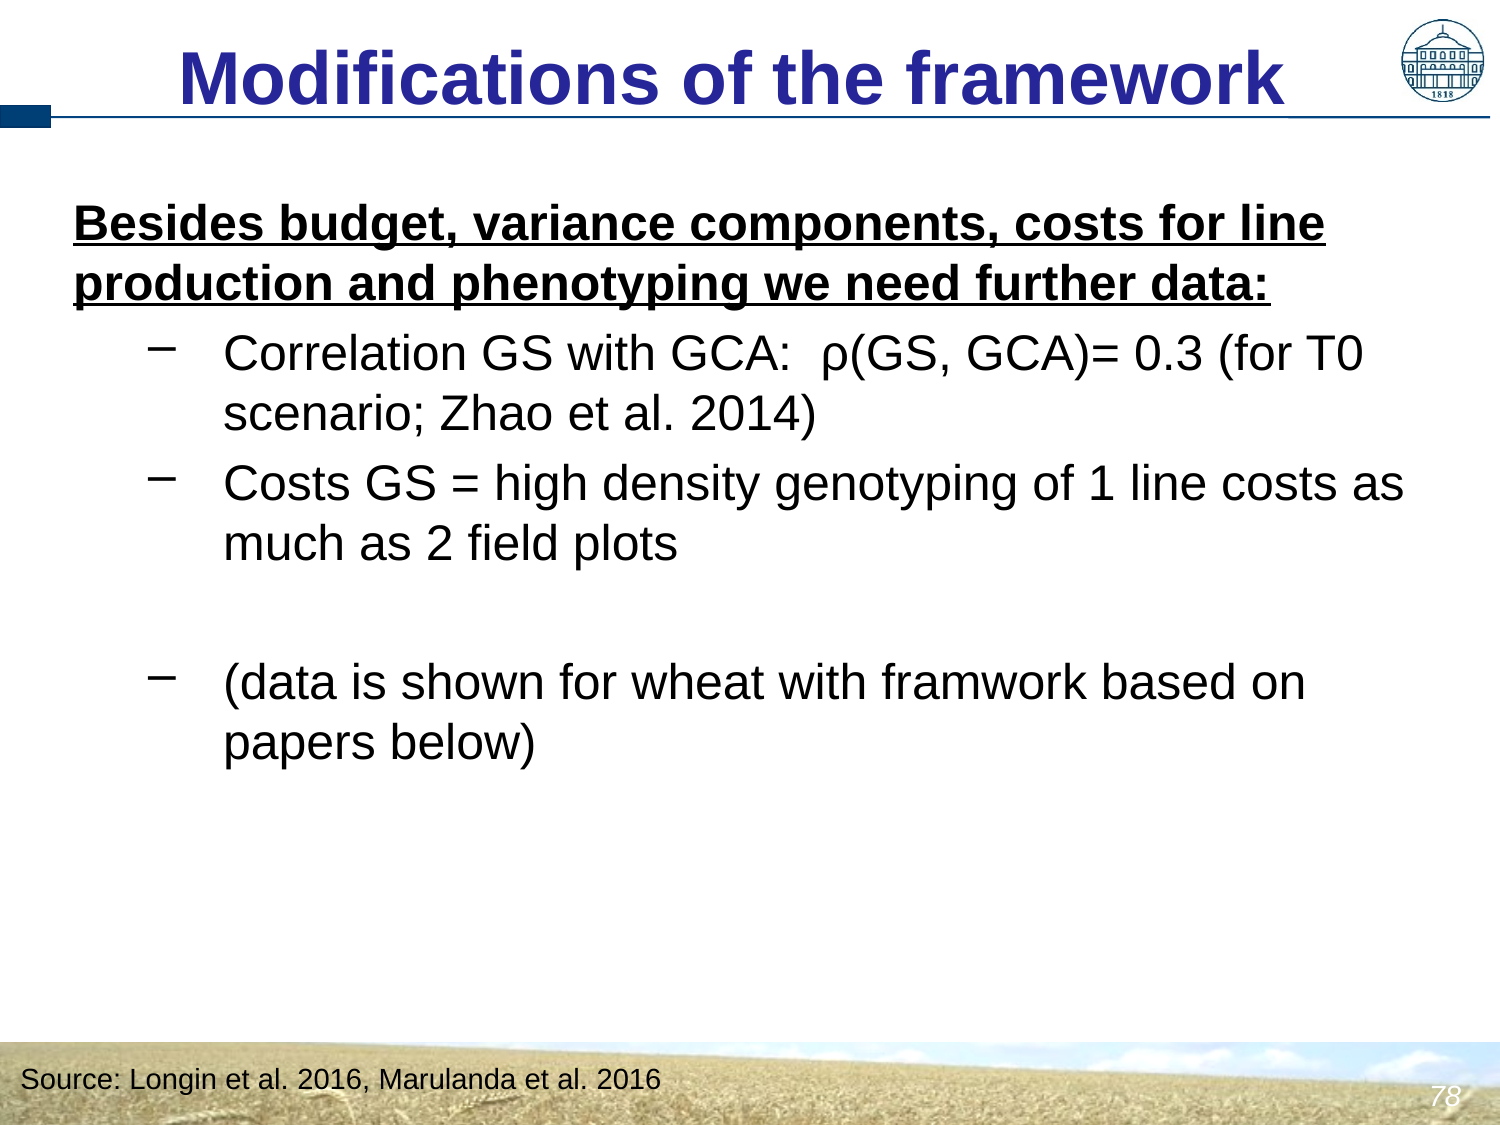

Modifications of the framework
Besides budget, variance components, costs for line production and phenotyping we need further data:
Correlation GS with GCA:  ρ(GS, GCA)= 0.3 (for T0 scenario; Zhao et al. 2014)
Costs GS = high density genotyping of 1 line costs as much as 2 field plots

(data is shown for wheat with framwork based on papers below)
Source: Longin et al. 2016, Marulanda et al. 2016
78